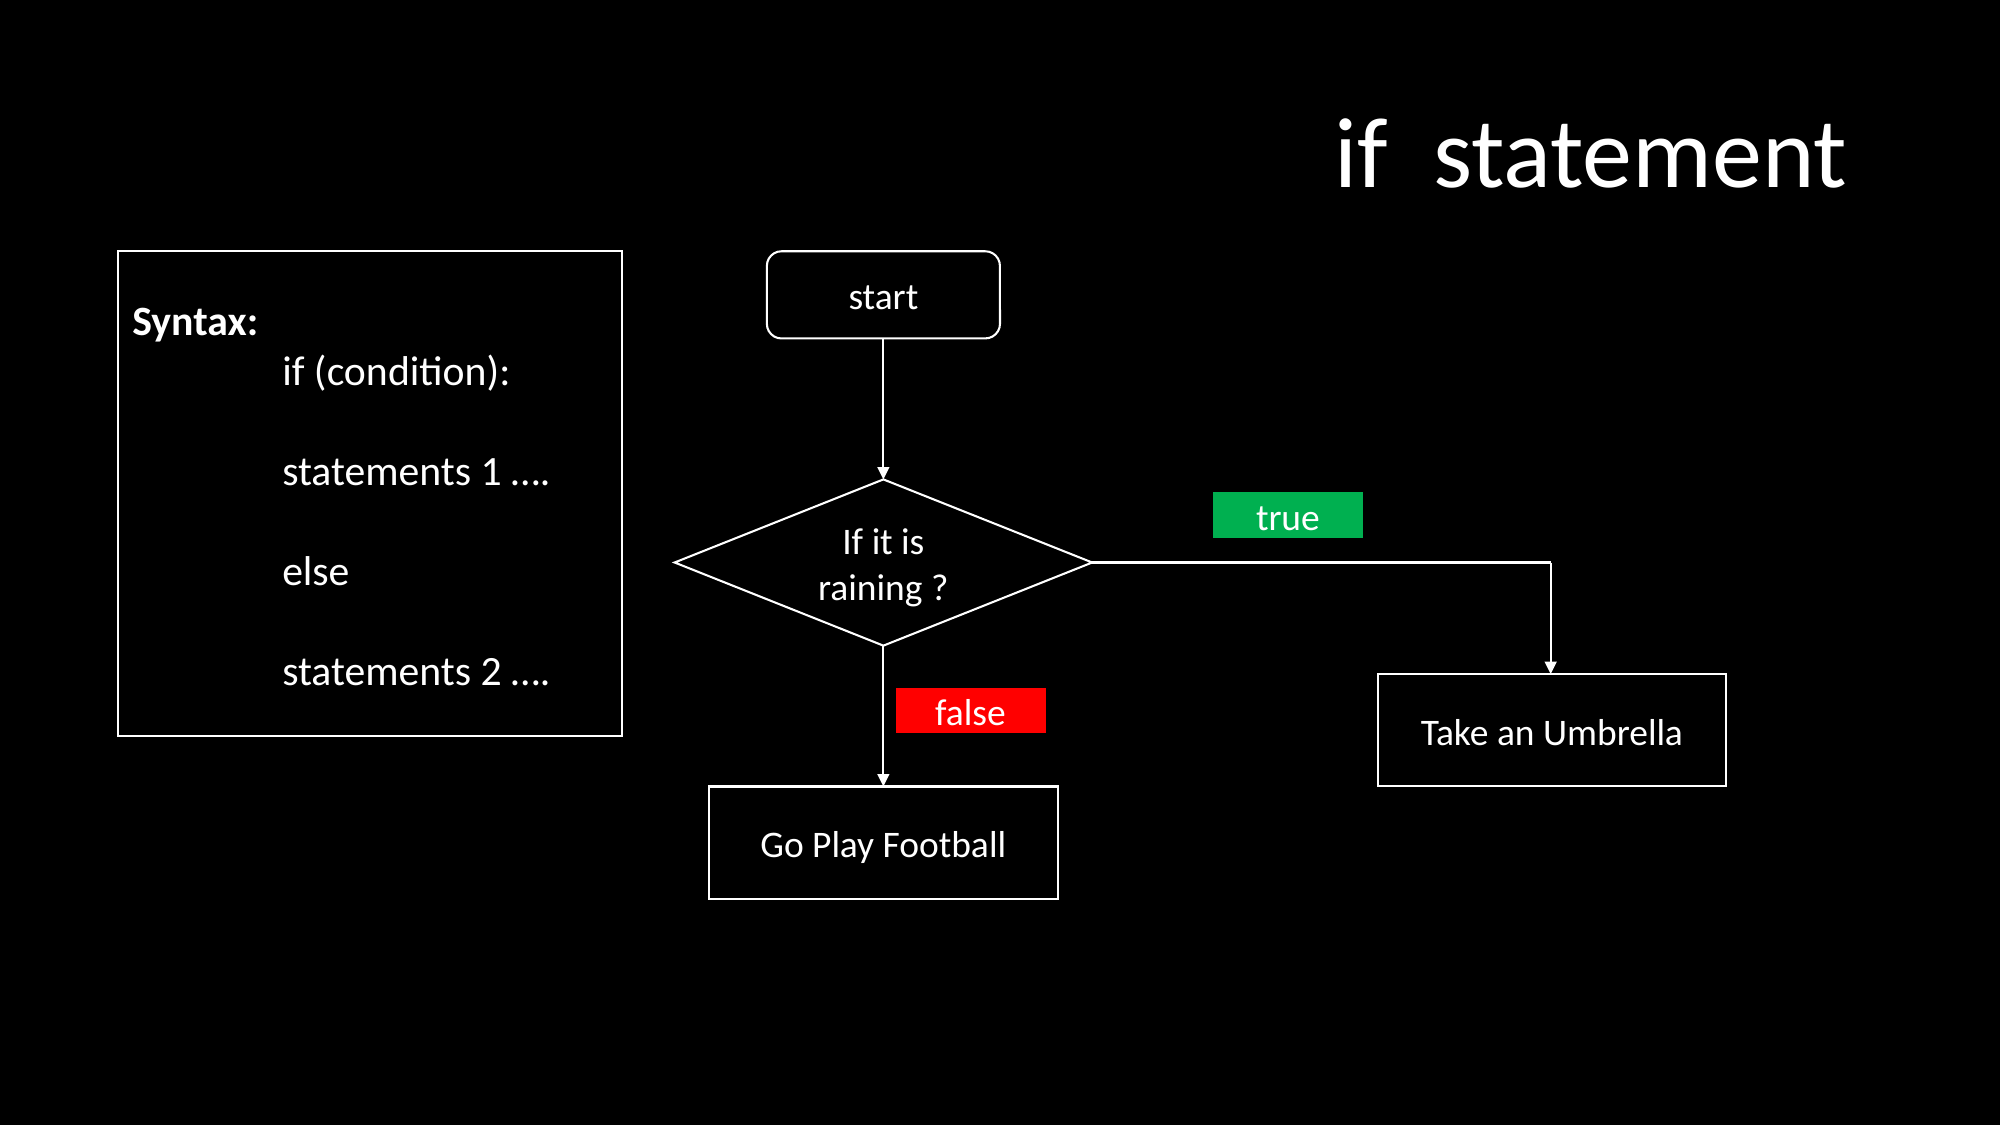

# if  statement
Syntax:
	if (condition):

statements 1 ….

else

statements 2 ….
start
If it is raining ?
true
Take an Umbrella
false
Go Play Football